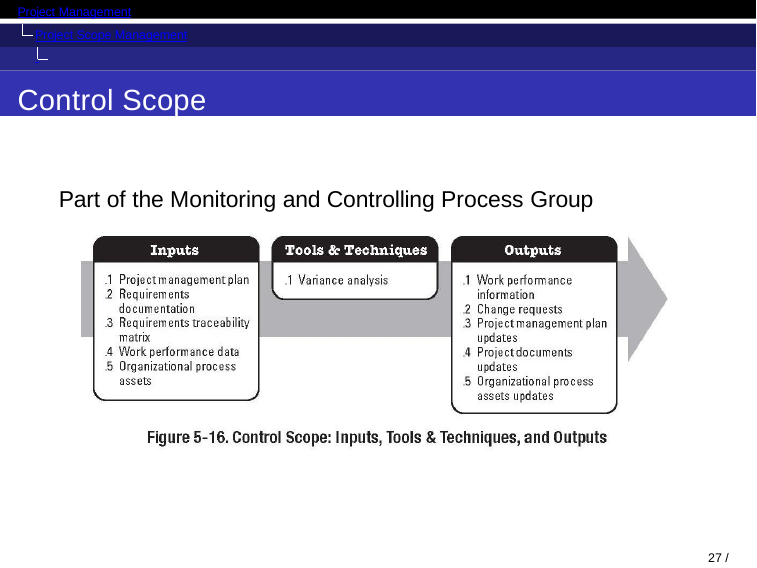

Project Management
Project Scope Management  Scope Control

Control Scope
Part of the Monitoring and Controlling Process Group

27 / 53